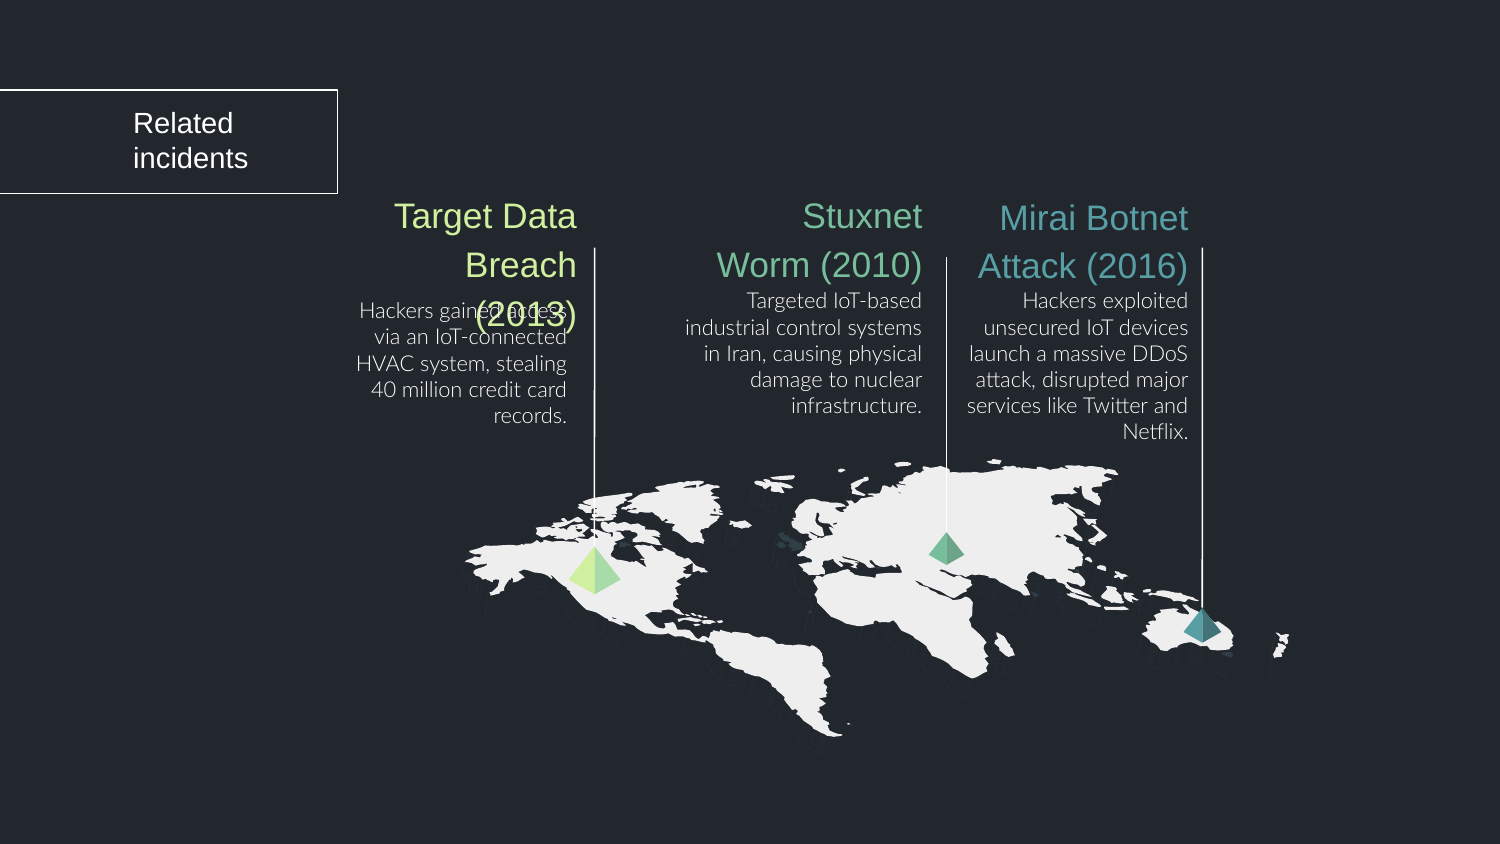

# Related incidents
Target Data Breach (2013)
Stuxnet Worm (2010)
Mirai Botnet Attack (2016)
Targeted IoT-based industrial control systems in Iran, causing physical damage to nuclear infrastructure.
Hackers exploited unsecured IoT devices launch a massive DDoS attack, disrupted major services like Twitter and Netflix.
Hackers gained access via an IoT-connected HVAC system, stealing 40 million credit card records.